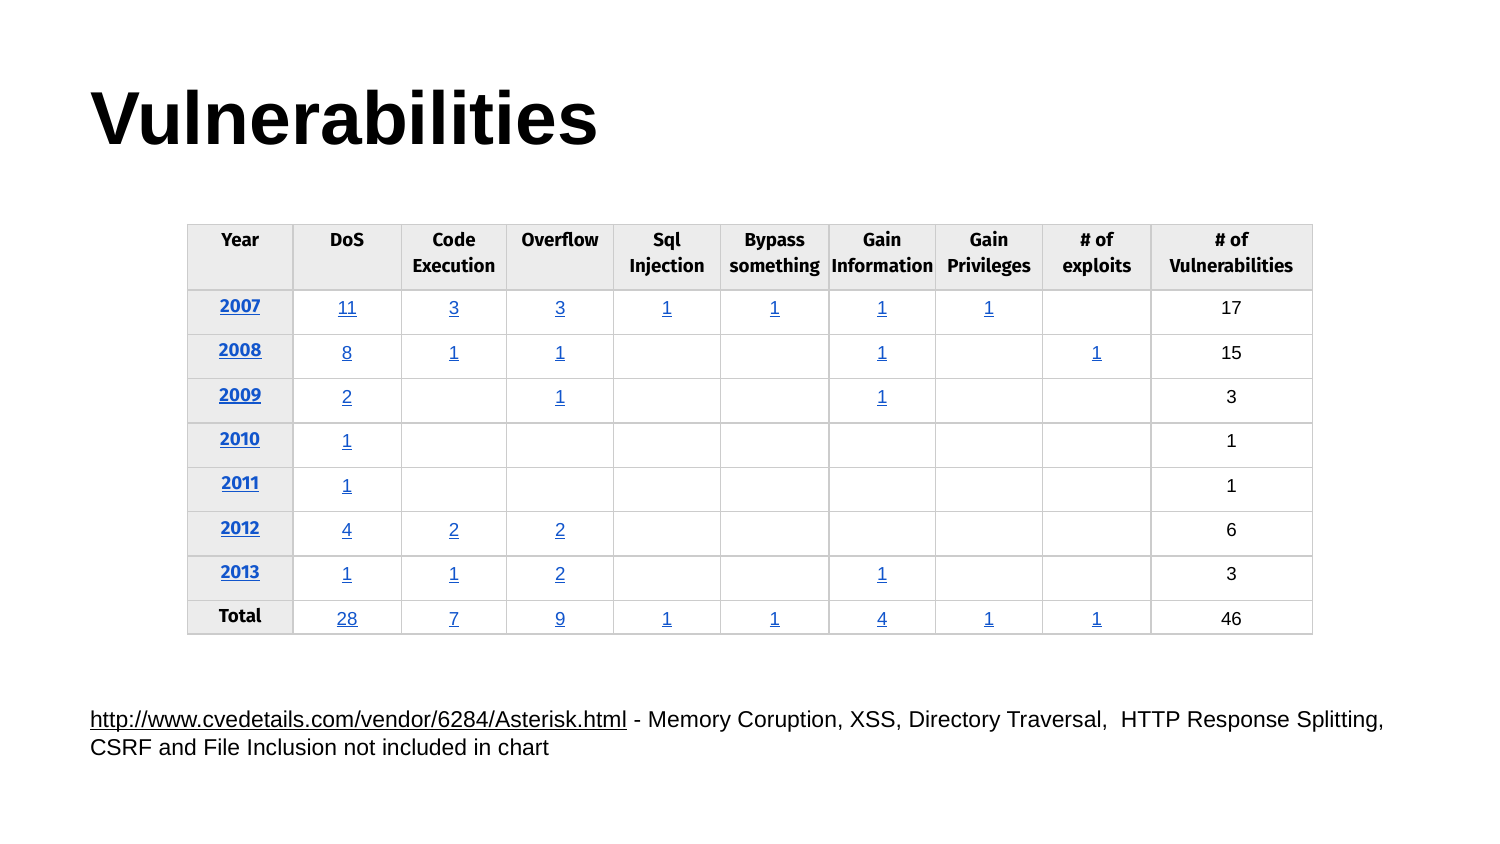

# Vulnerabilities
| Year | DoS | Code Execution | Overflow | Sql Injection | Bypass something | Gain Information | Gain Privileges | # of exploits | # of Vulnerabilities |
| --- | --- | --- | --- | --- | --- | --- | --- | --- | --- |
| 2007 | 11 | 3 | 3 | 1 | 1 | 1 | 1 |  | 17 |
| 2008 | 8 | 1 | 1 |  |  | 1 |  | 1 | 15 |
| 2009 | 2 |  | 1 |  |  | 1 |  |  | 3 |
| 2010 | 1 |  |  |  |  |  |  |  | 1 |
| 2011 | 1 |  |  |  |  |  |  |  | 1 |
| 2012 | 4 | 2 | 2 |  |  |  |  |  | 6 |
| 2013 | 1 | 1 | 2 |  |  | 1 |  |  | 3 |
| Total | 28 | 7 | 9 | 1 | 1 | 4 | 1 | 1 | 46 |
http://www.cvedetails.com/vendor/6284/Asterisk.html - Memory Coruption, XSS, Directory Traversal,  HTTP Response Splitting, CSRF and File Inclusion not included in chart